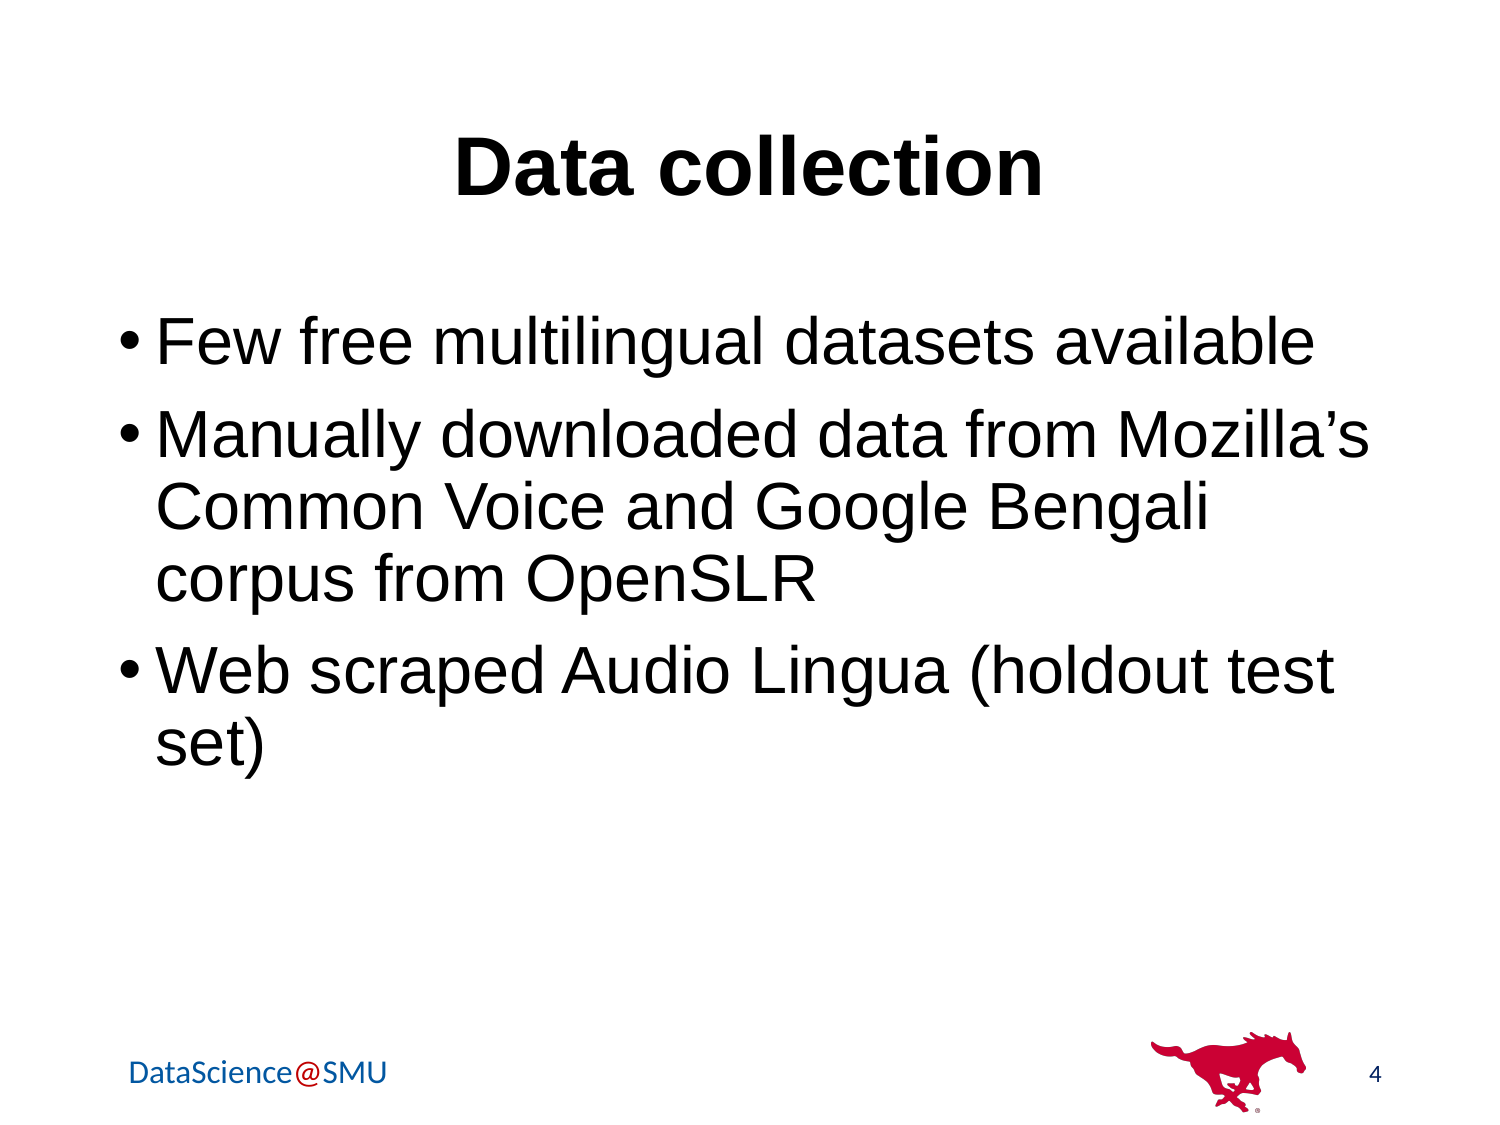

# Data collection
Few free multilingual datasets available
Manually downloaded data from Mozilla’s Common Voice and Google Bengali corpus from OpenSLR
Web scraped Audio Lingua (holdout test set)
4